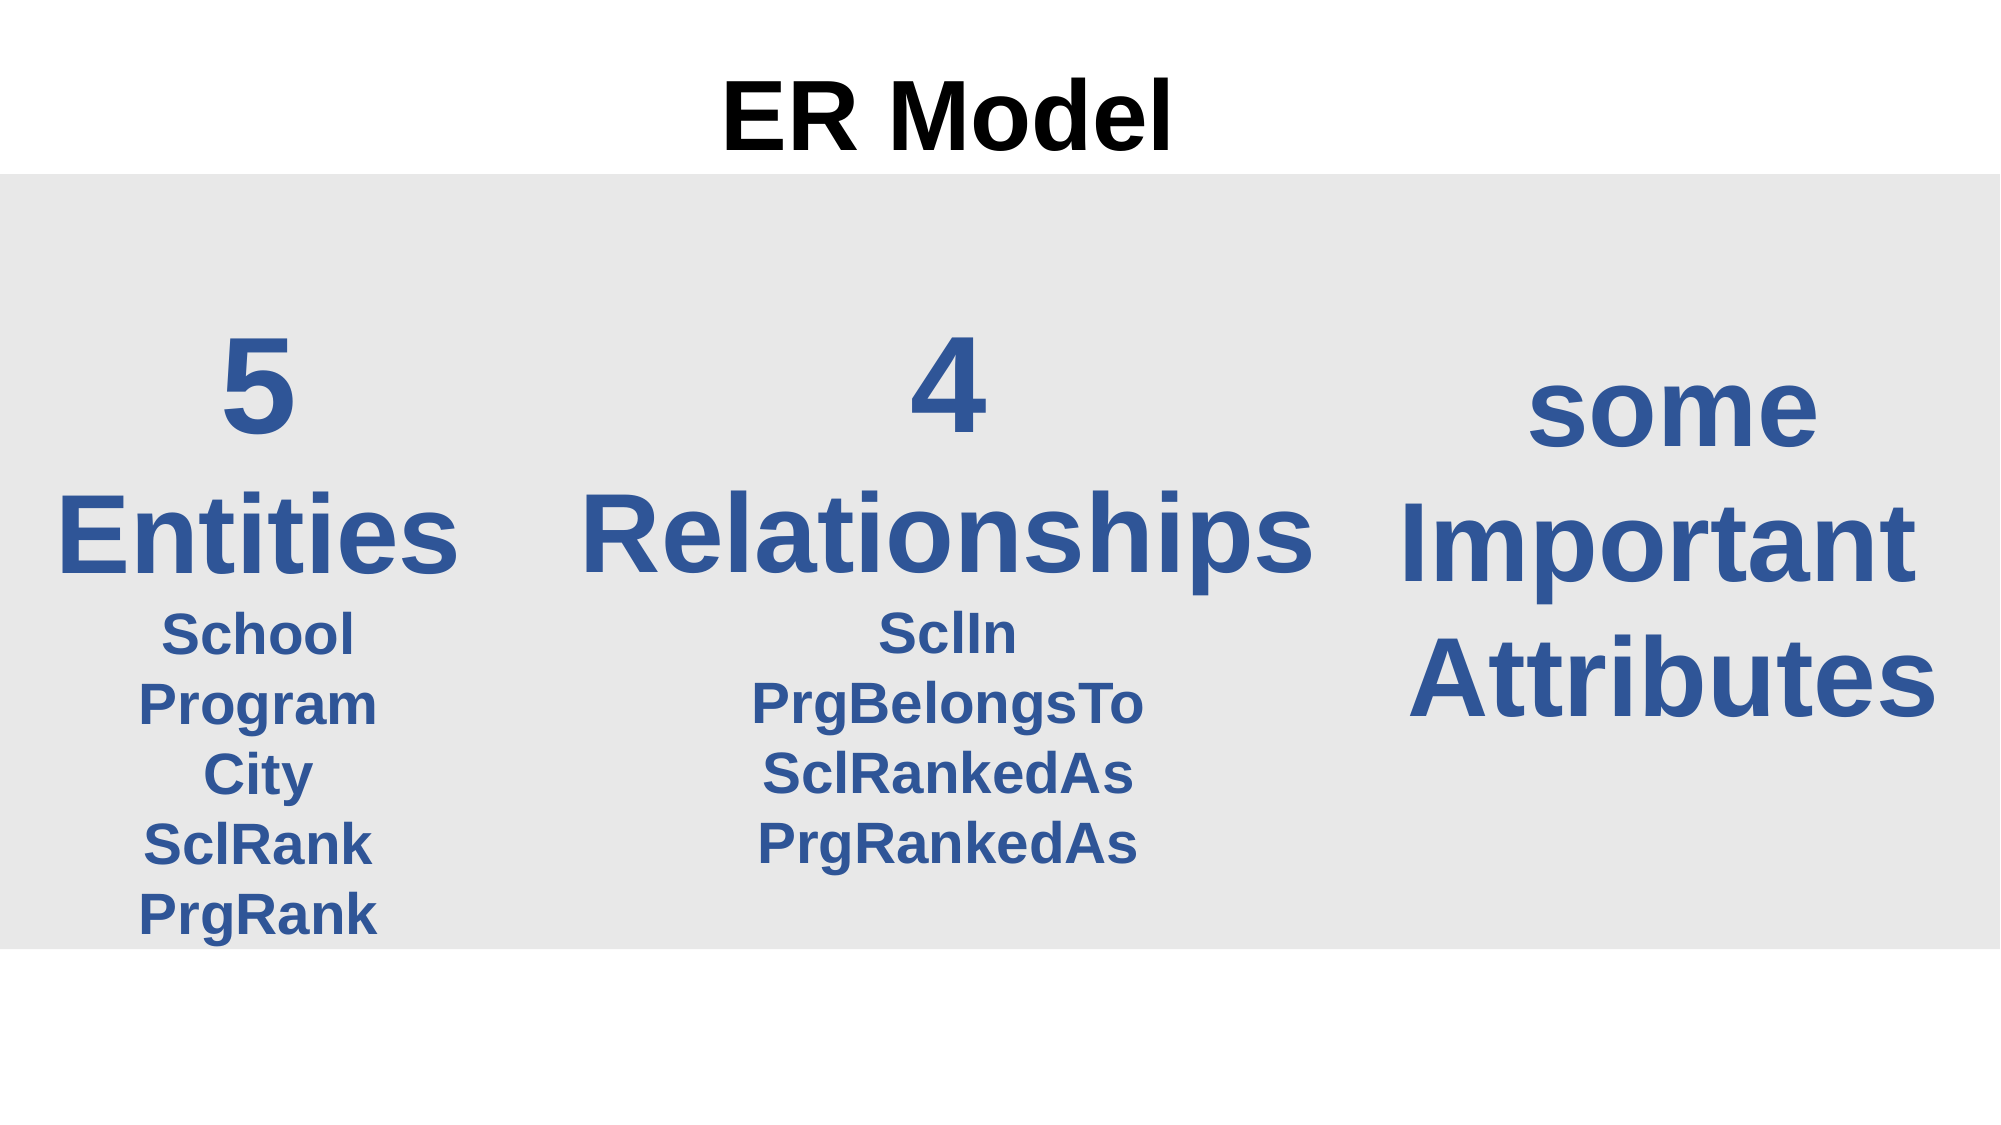

# ER Model

4
Relationships
SclIn
PrgBelongsTo
SclRankedAs
PrgRankedAs
5
Entities
School
Program
City
SclRank
PrgRank

some
Important
Attributes